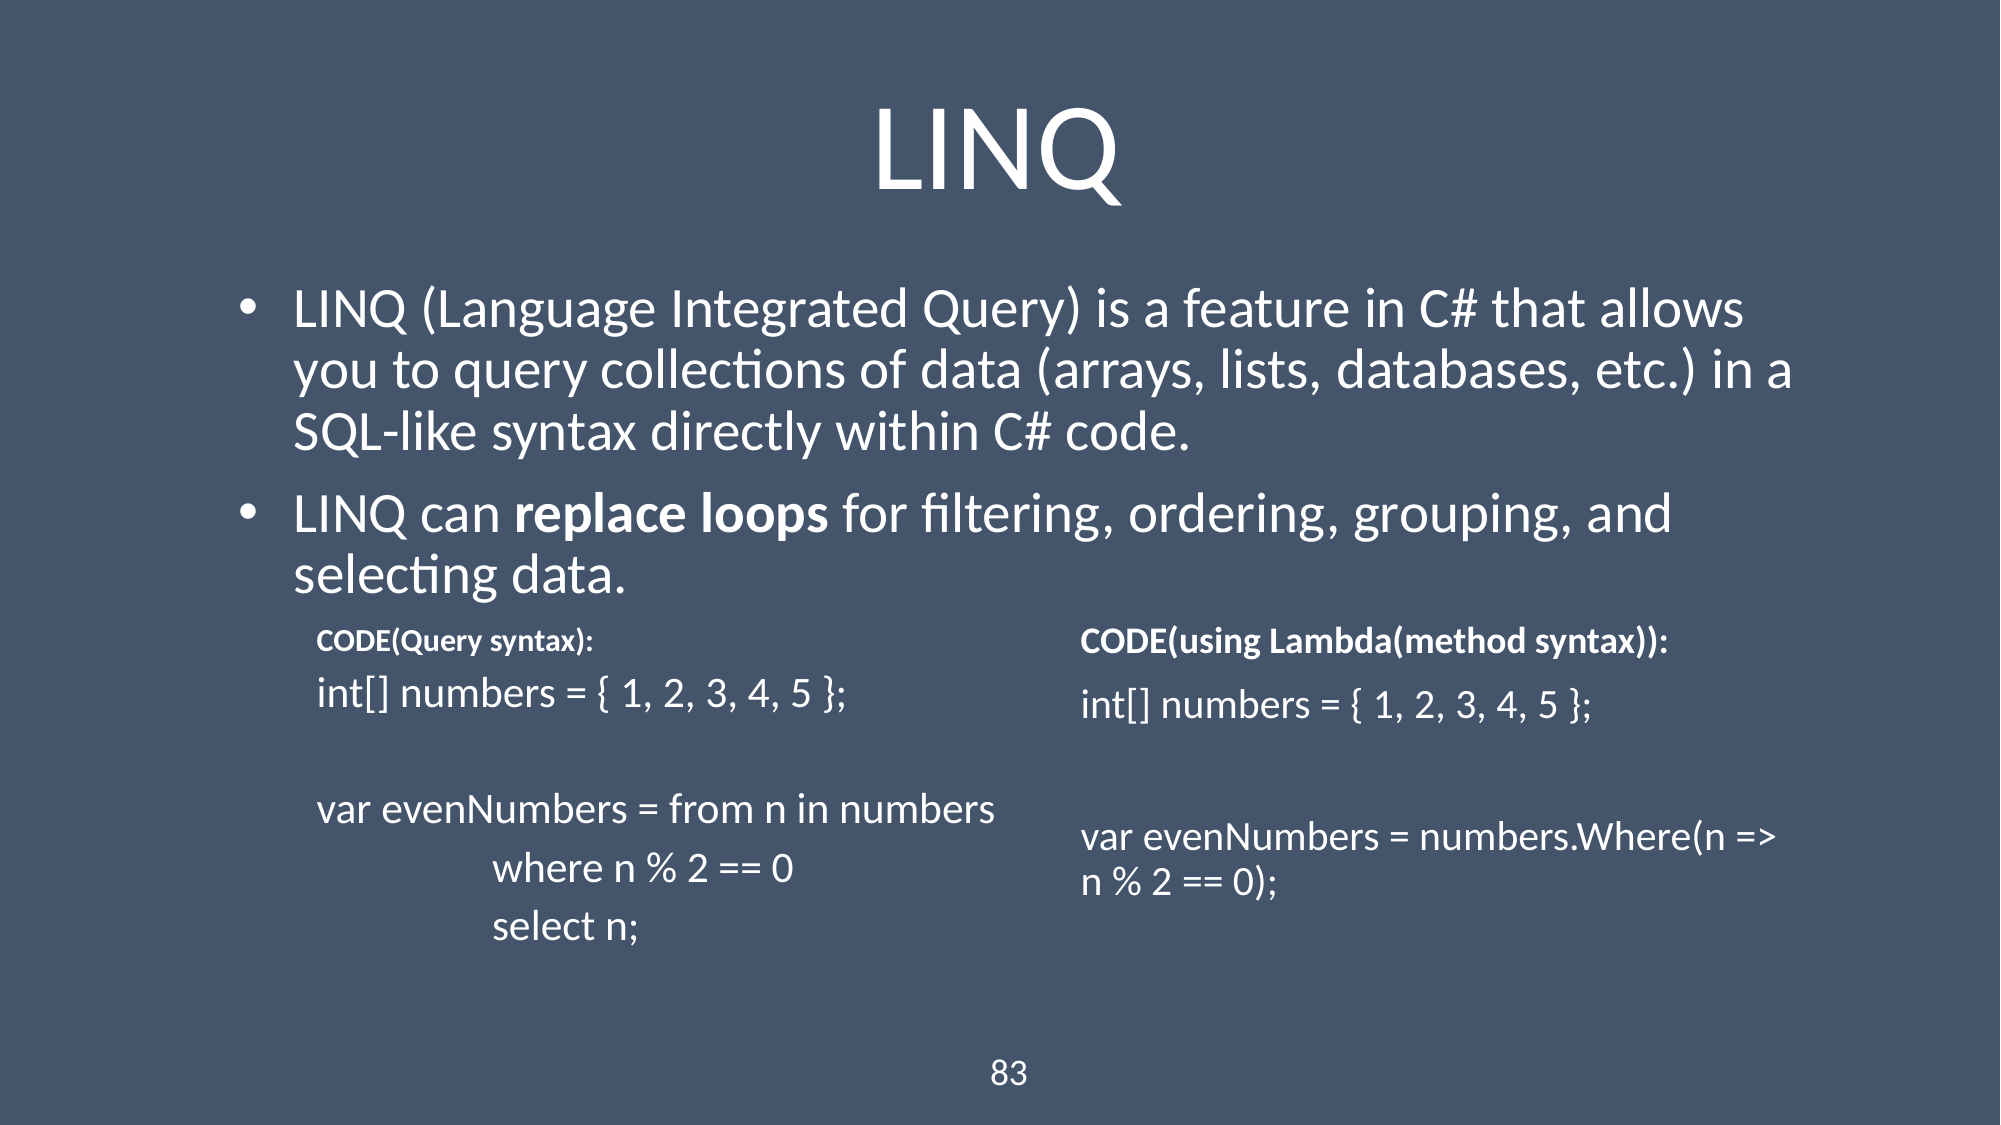

# LINQ
LINQ (Language Integrated Query) is a feature in C# that allows you to query collections of data (arrays, lists, databases, etc.) in a SQL-like syntax directly within C# code.
LINQ can replace loops for filtering, ordering, grouping, and selecting data.

CODE(using Lambda(method syntax)):
int[] numbers = { 1, 2, 3, 4, 5 };

var evenNumbers = numbers.Where(n => n % 2 == 0);

CODE(Query syntax):
int[] numbers = { 1, 2, 3, 4, 5 };

var evenNumbers = from n in numbers
                  where n % 2 == 0
                  select n;
83